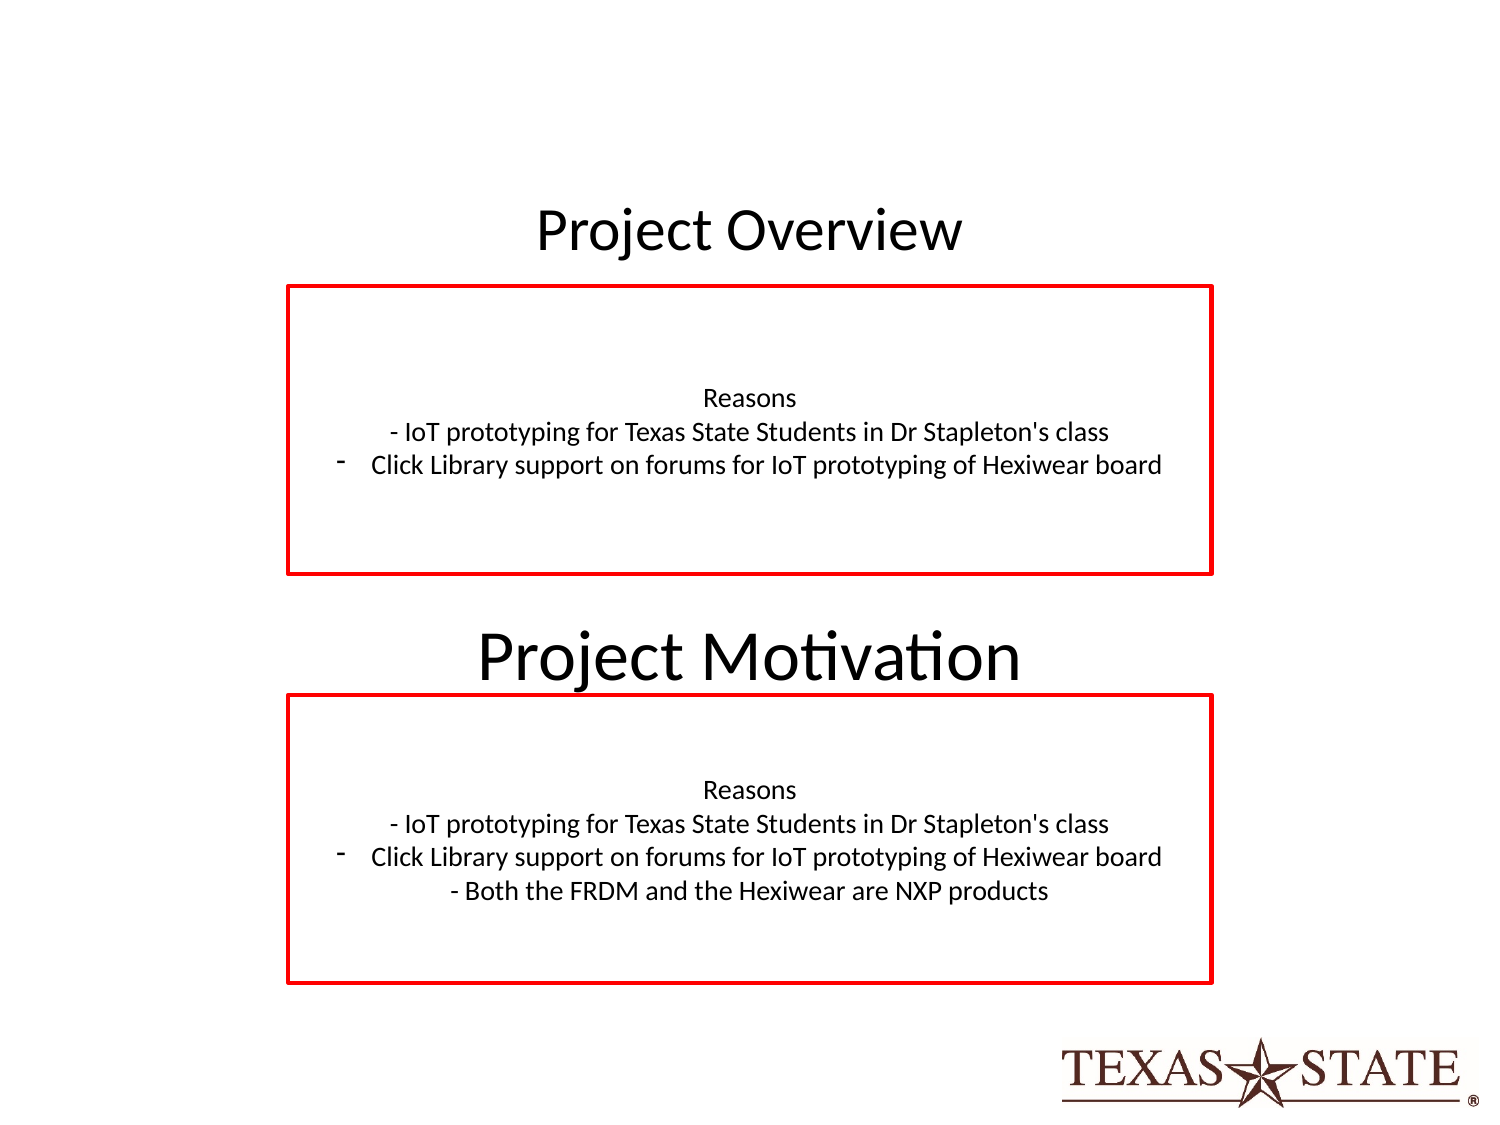

# Project Overview
Reasons
- IoT prototyping for Texas State Students in Dr Stapleton's class
Click Library support on forums for IoT prototyping of Hexiwear board
Project Motivation
Reasons
- IoT prototyping for Texas State Students in Dr Stapleton's class
Click Library support on forums for IoT prototyping of Hexiwear board
- Both the FRDM and the Hexiwear are NXP products